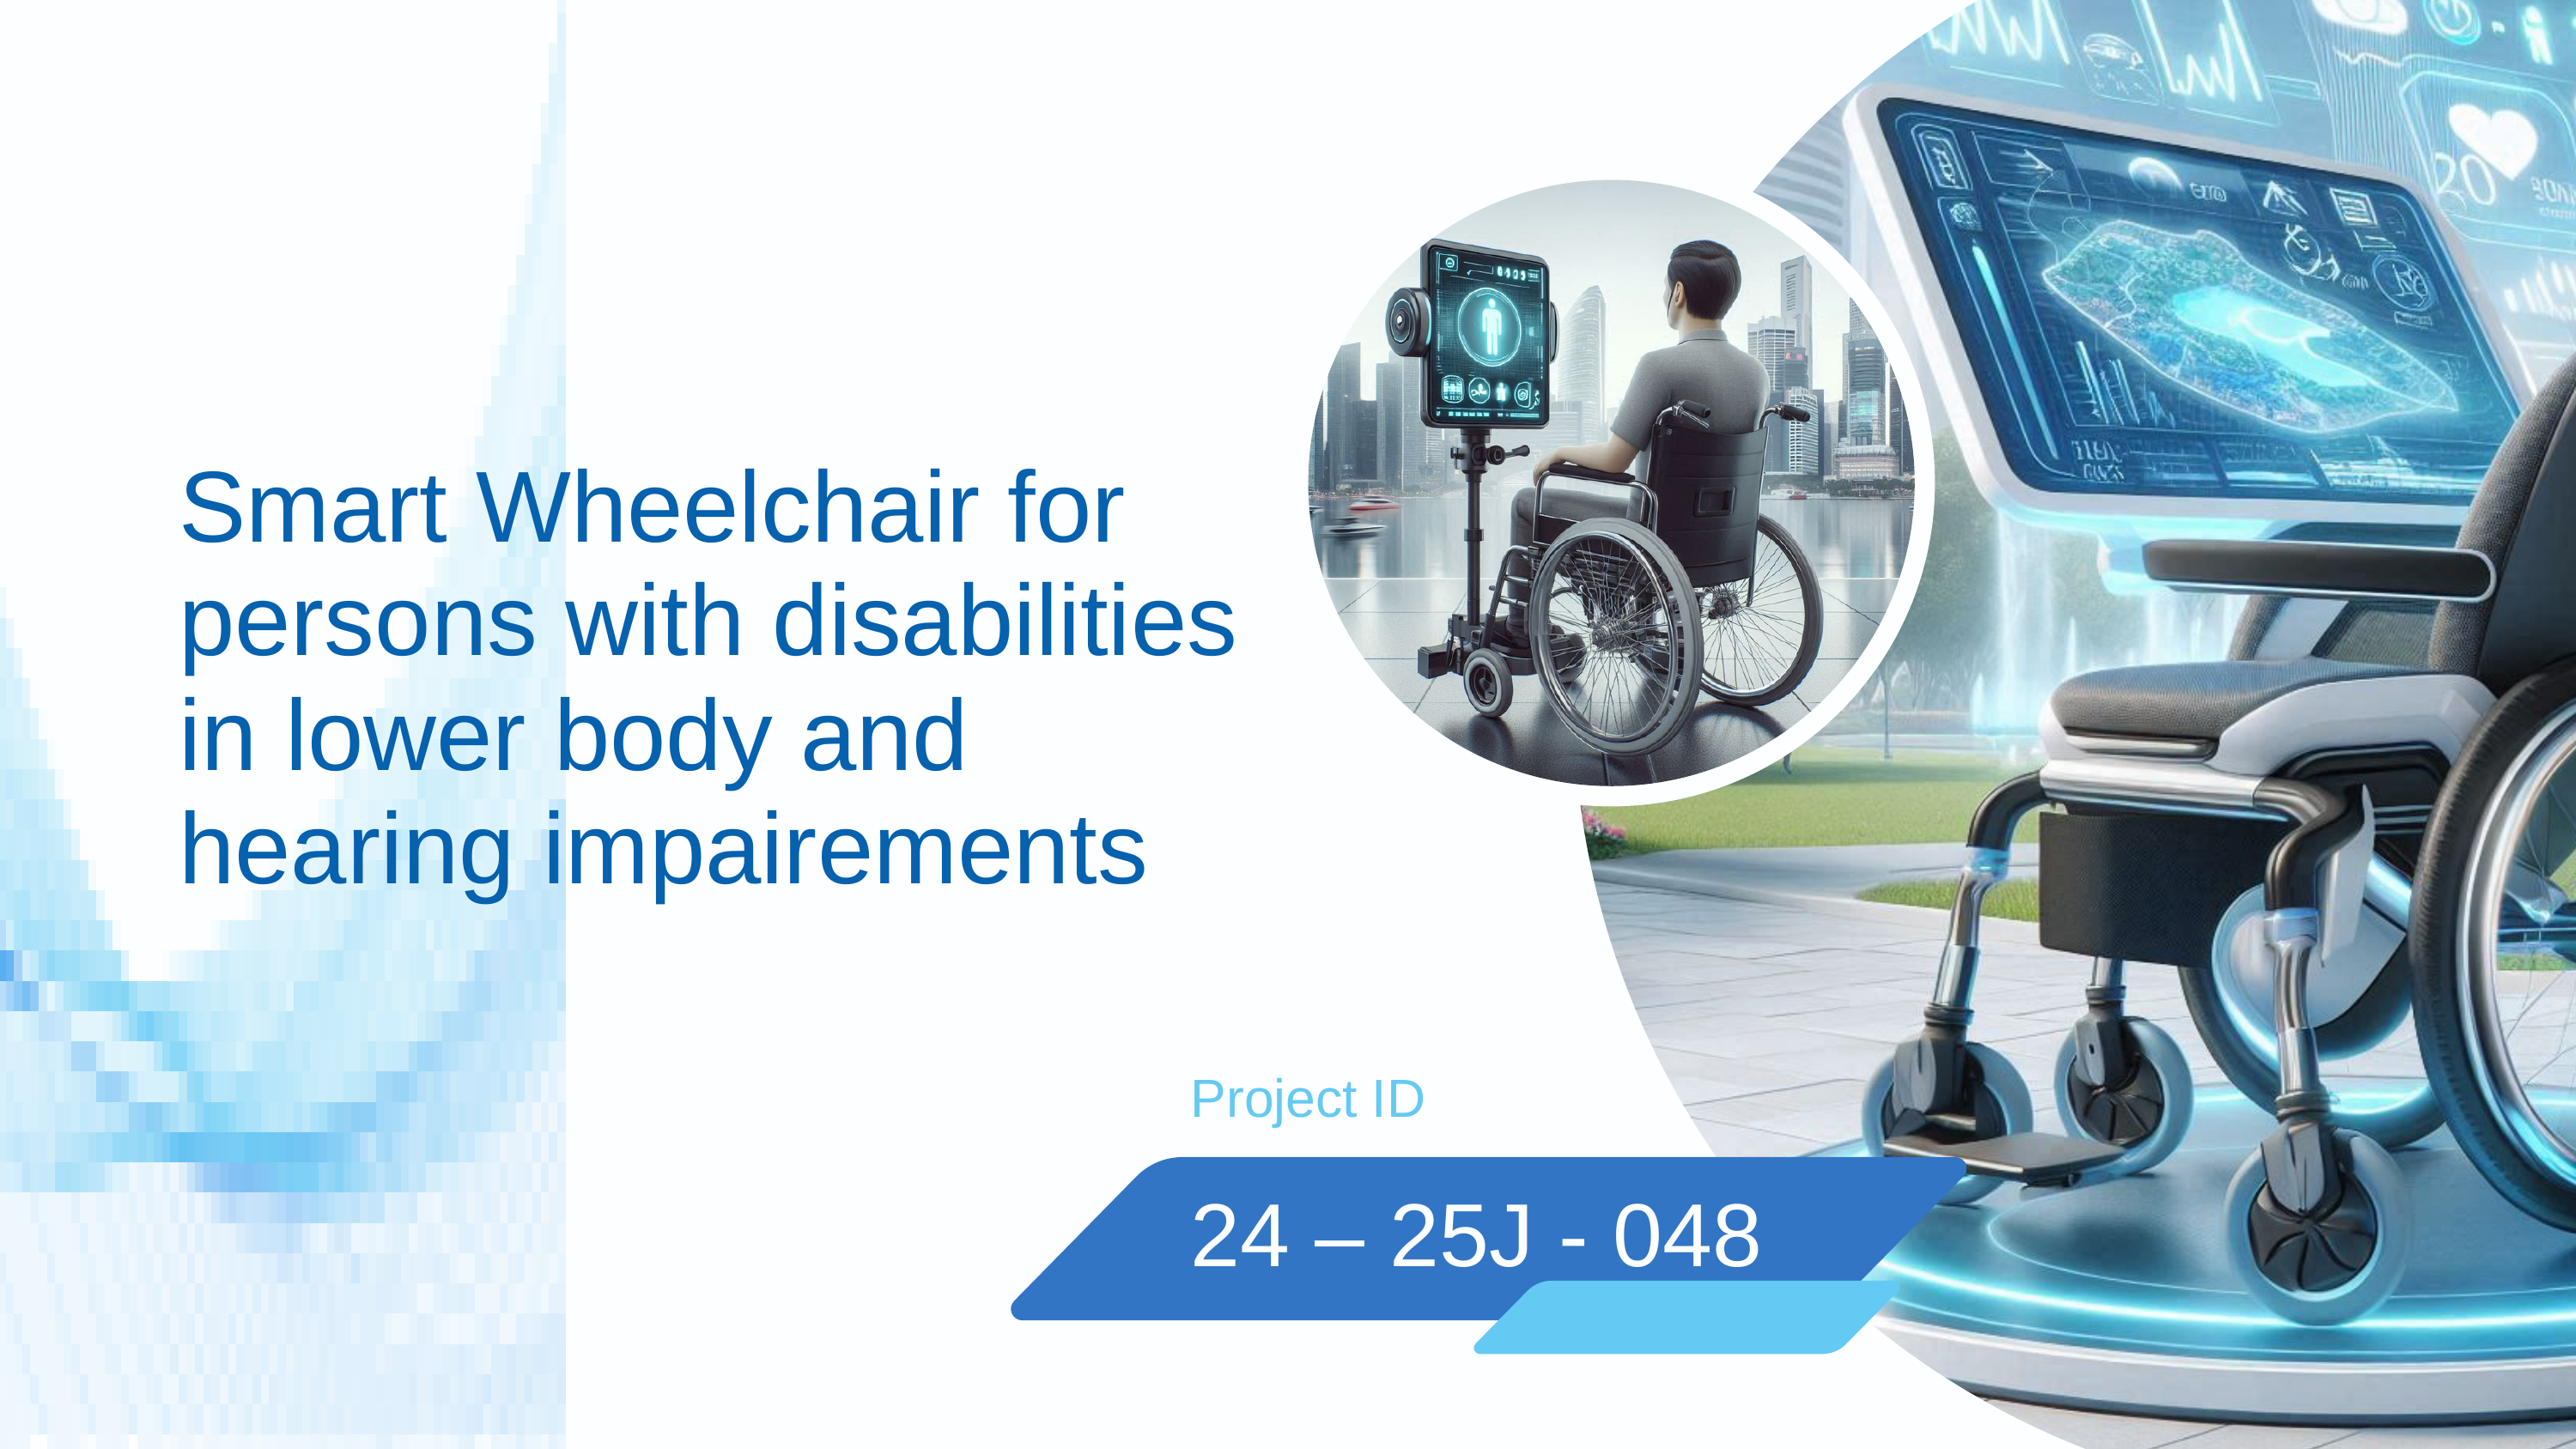

Smart Wheelchair for persons with disabilities in lower body and hearing impairements
Project ID

24 – 25J - 048